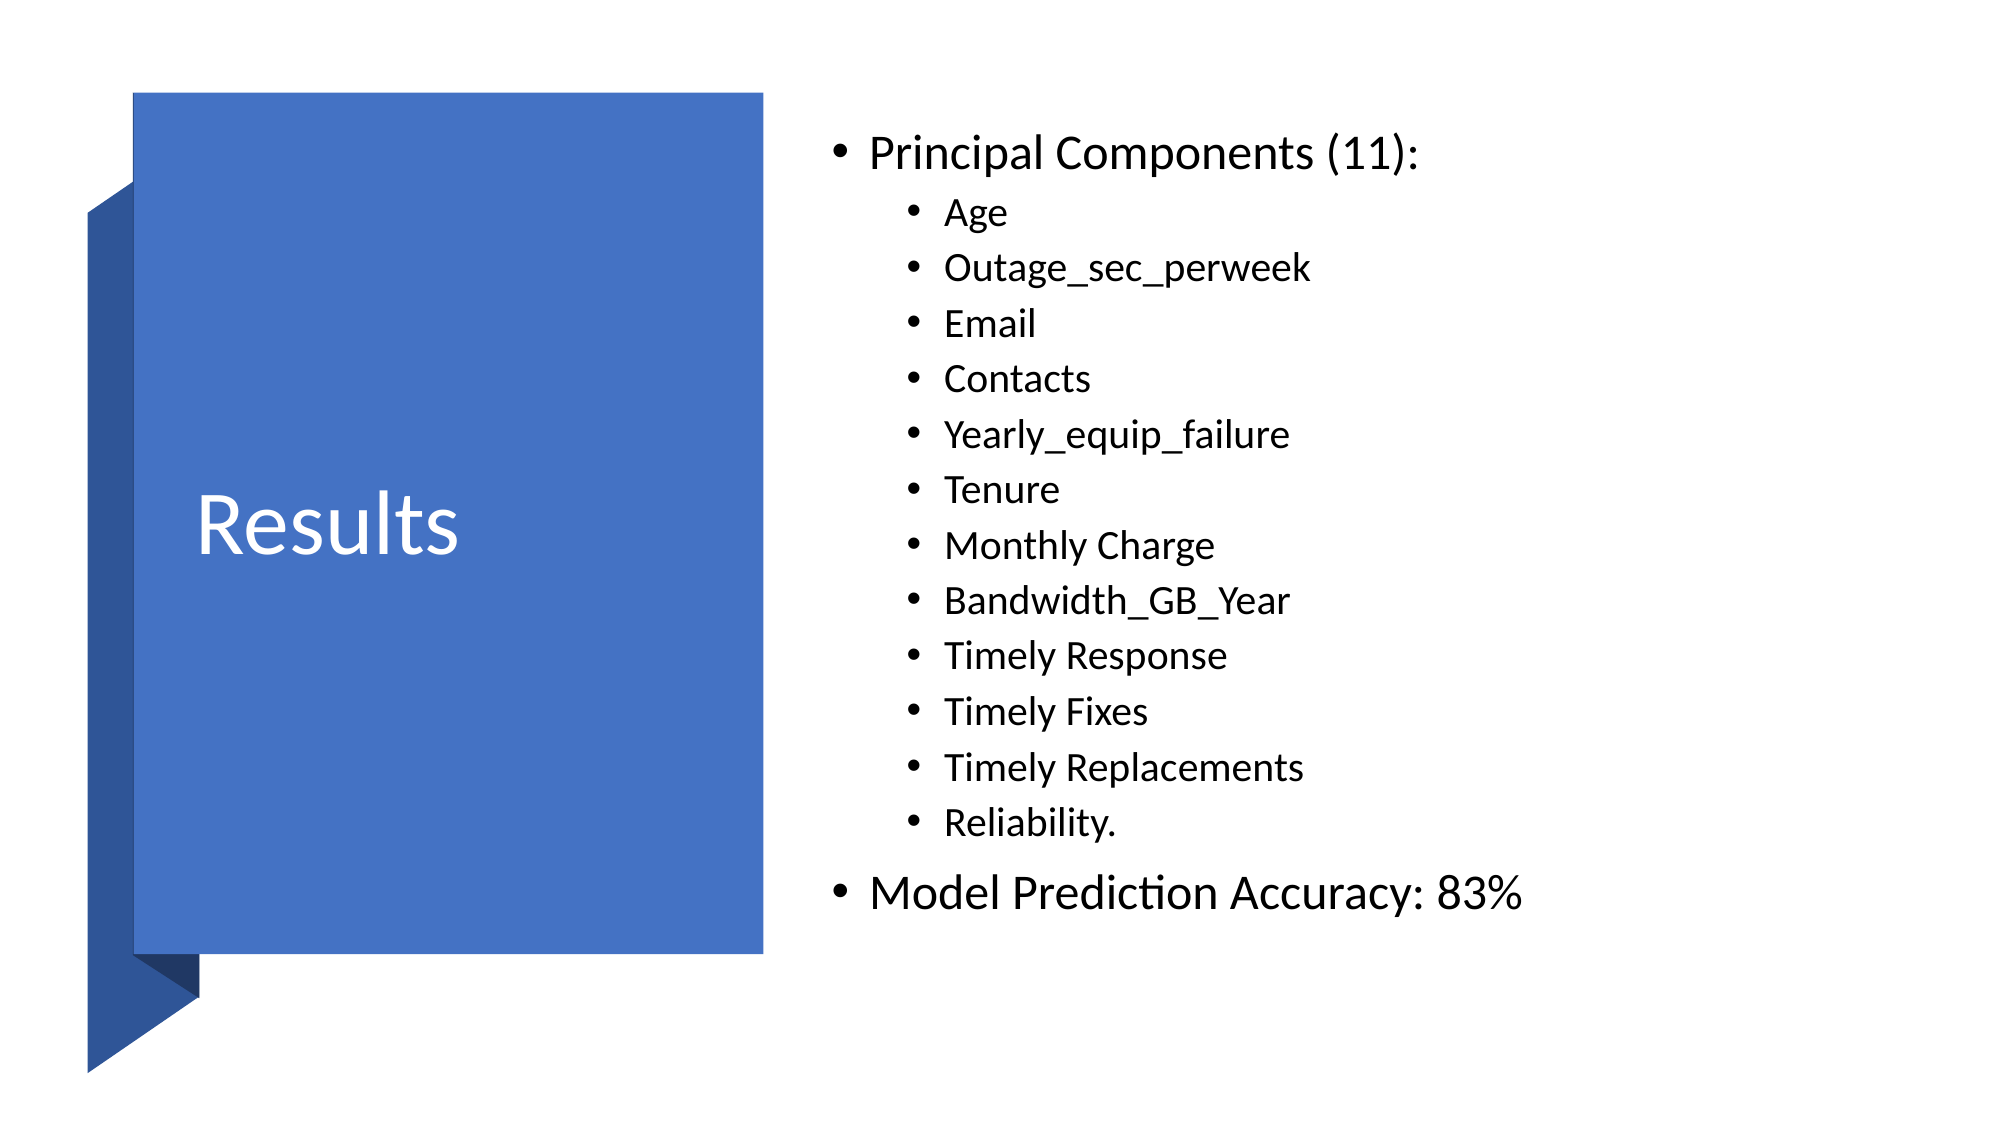

Principal Components (11):
Age
Outage_sec_perweek
Email
Contacts
Yearly_equip_failure
Tenure
Monthly Charge
Bandwidth_GB_Year
Timely Response
Timely Fixes
Timely Replacements
Reliability.
Model Prediction Accuracy: 83%
# Results